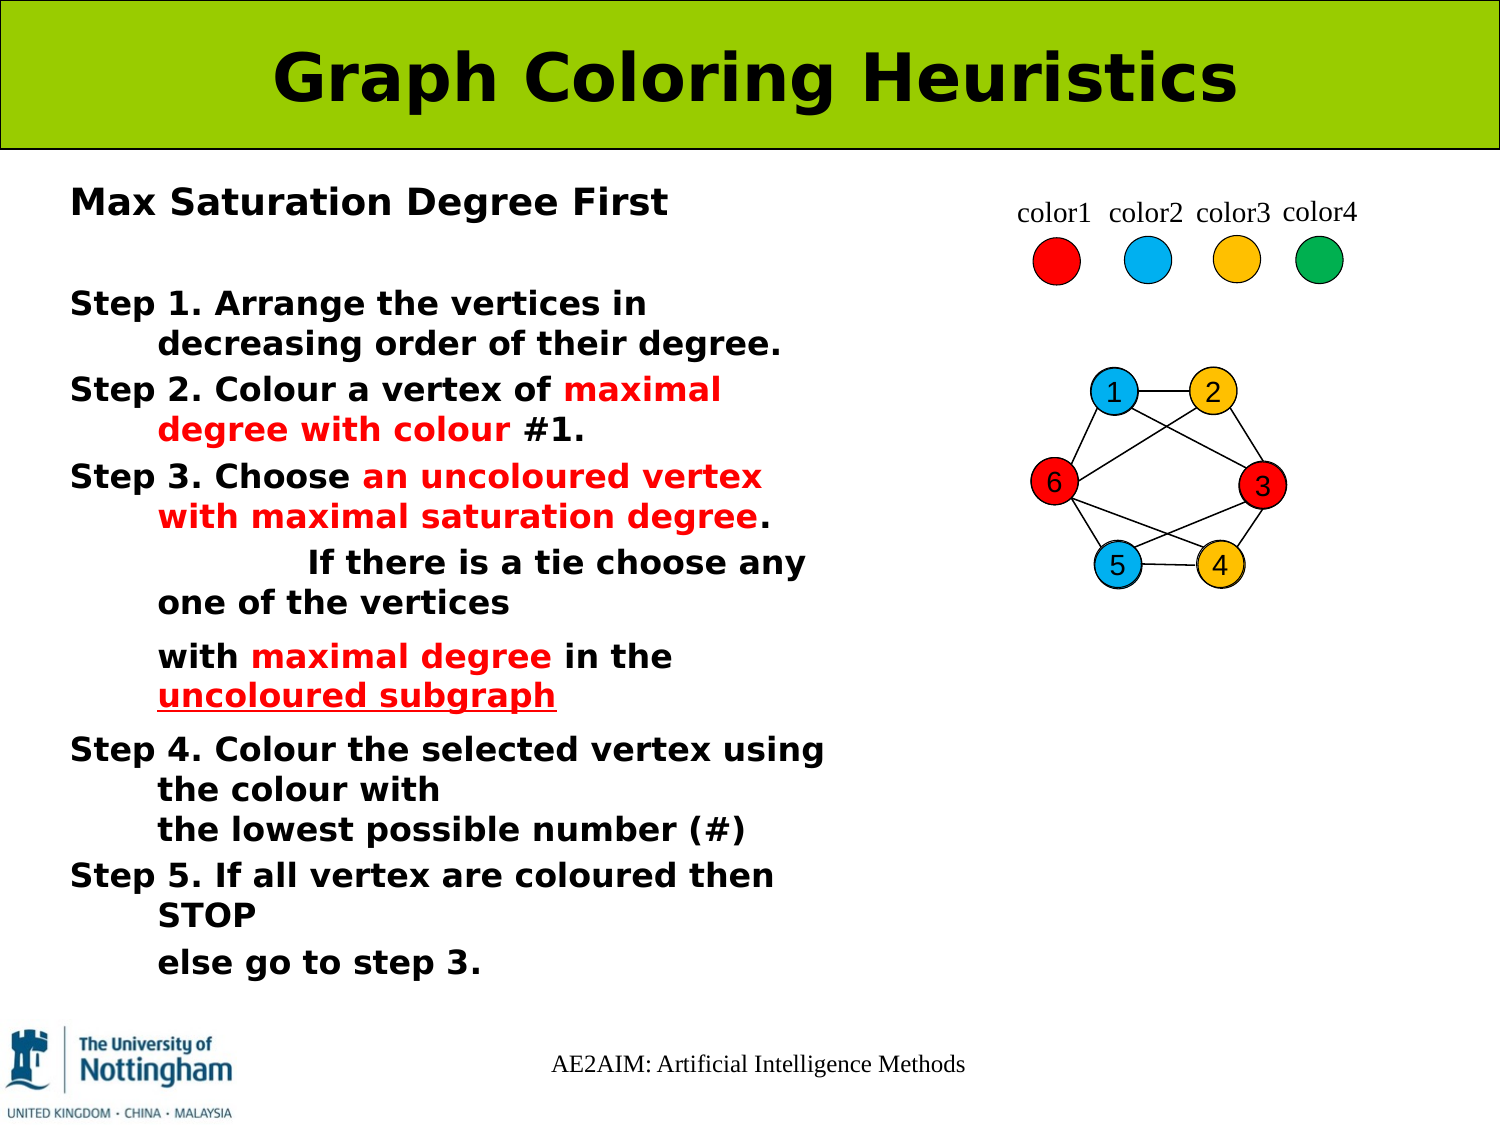

# Graph Coloring Heuristics
Max Saturation Degree First

Step 1. Arrange the vertices in decreasing order of their degree.
Step 2. Colour a vertex of maximal degree with colour #1.
Step 3. Choose an uncoloured vertex with maximal saturation degree.
		If there is a tie choose any one of the vertices
	with maximal degree in the uncoloured subgraph
Step 4. Colour the selected vertex using the colour with
the lowest possible number (#)
Step 5. If all vertex are coloured then STOP
	else go to step 3.

color4
color1
color2
color3

1
2
6
3
5
4

AE2AIM: Artificial Intelligence Methods